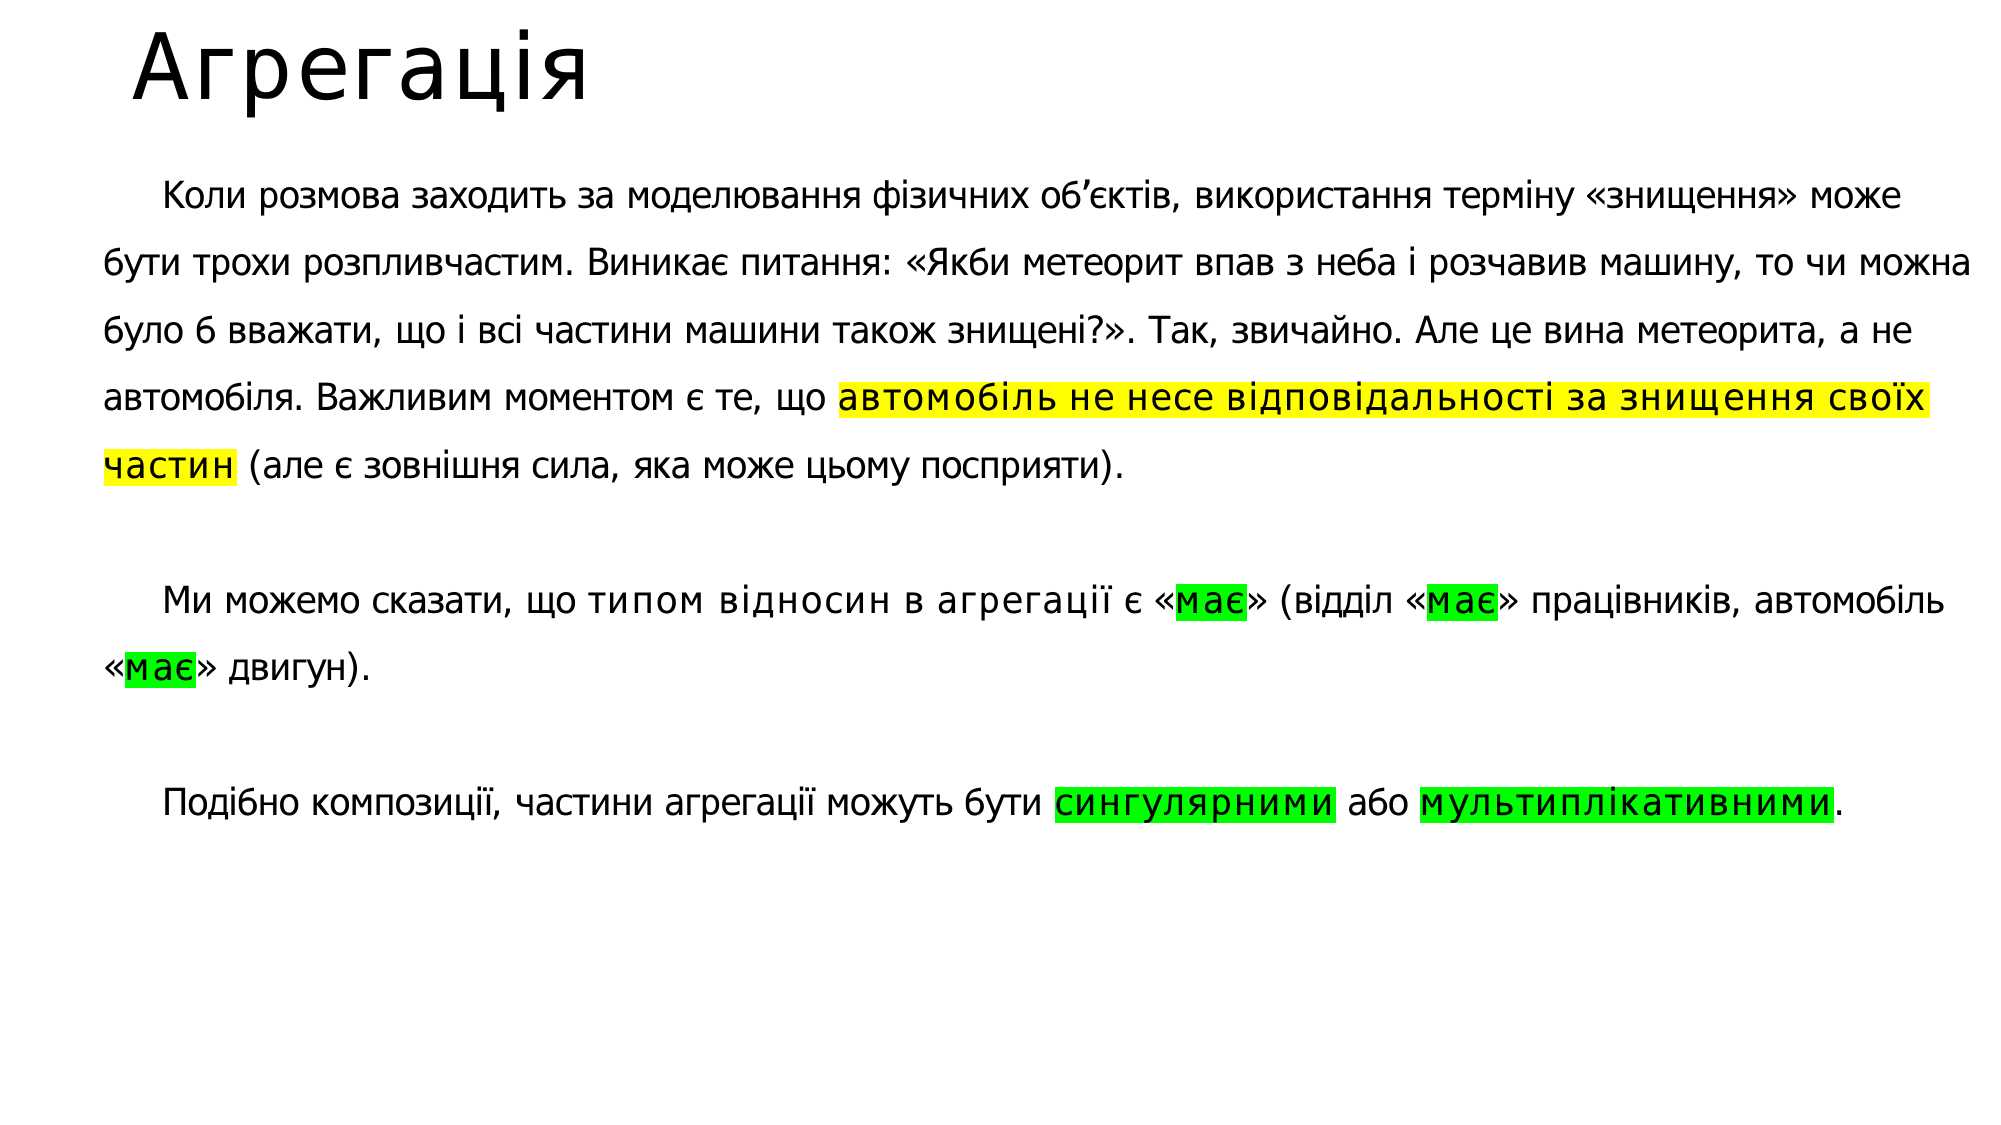

# Агрегація
Коли розмова заходить за моделювання фізичних об’єктів, використання терміну «знищення» може бути трохи розпливчастим. Виникає питання: «Якби метеорит впав з неба і розчавив машину, то чи можна було б вважати, що і всі частини машини також знищені?». Так, звичайно. Але це вина метеорита, а не автомобіля. Важливим моментом є те, що автомобіль не несе відповідальності за знищення своїх частин (але є зовнішня сила, яка може цьому посприяти).

Ми можемо сказати, що типом відносин в агрегації є «має» (відділ «має» працівників, автомобіль «має» двигун).

Подібно композиції, частини агрегації можуть бути сингулярними або мультиплікативними.